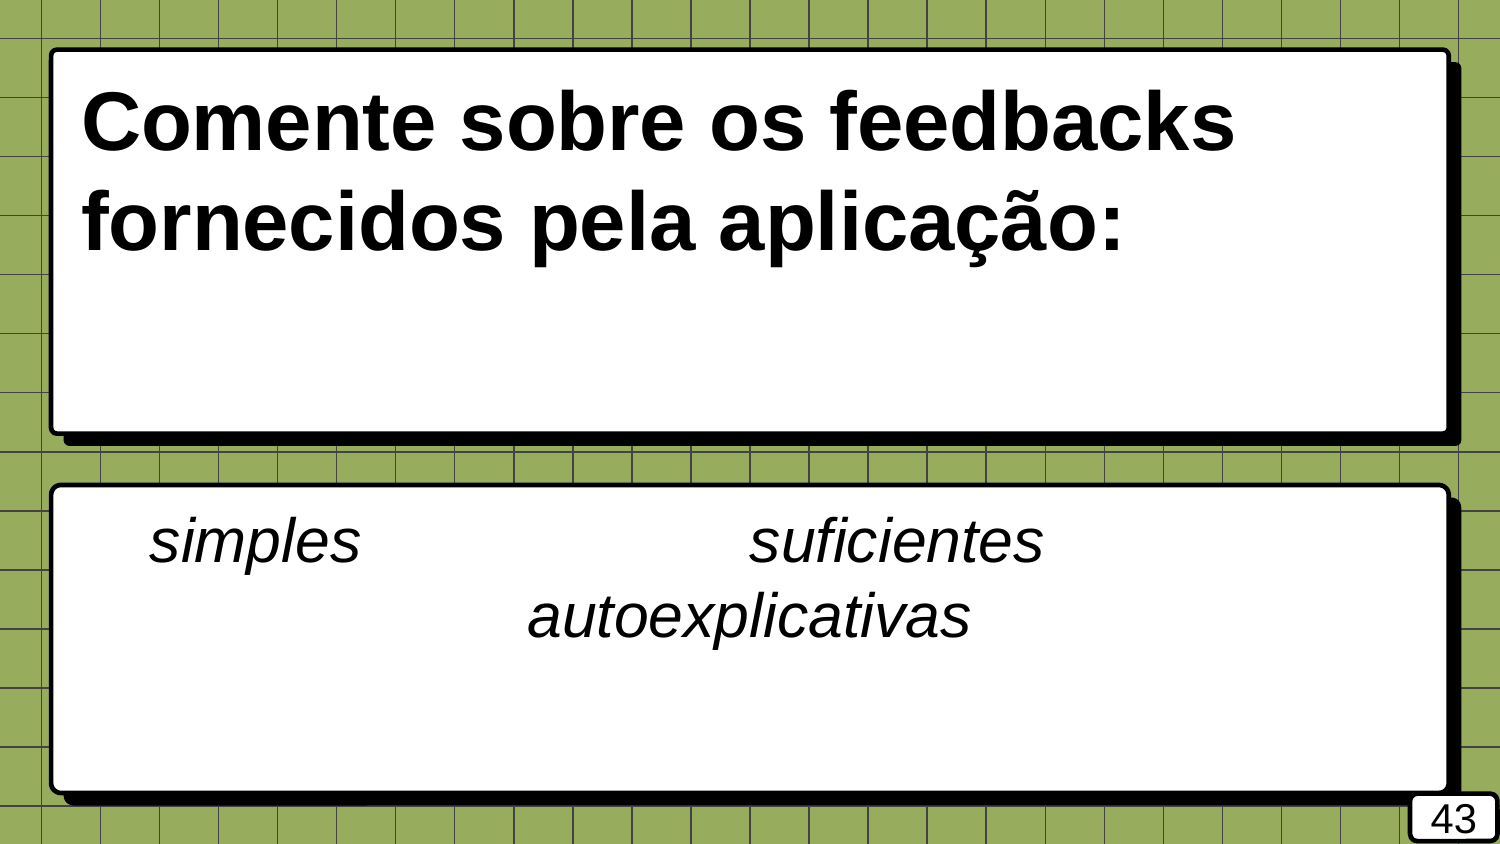

Comente sobre os feedbacks fornecidos pela aplicação:

simples			suficientes			autoexplicativas

43